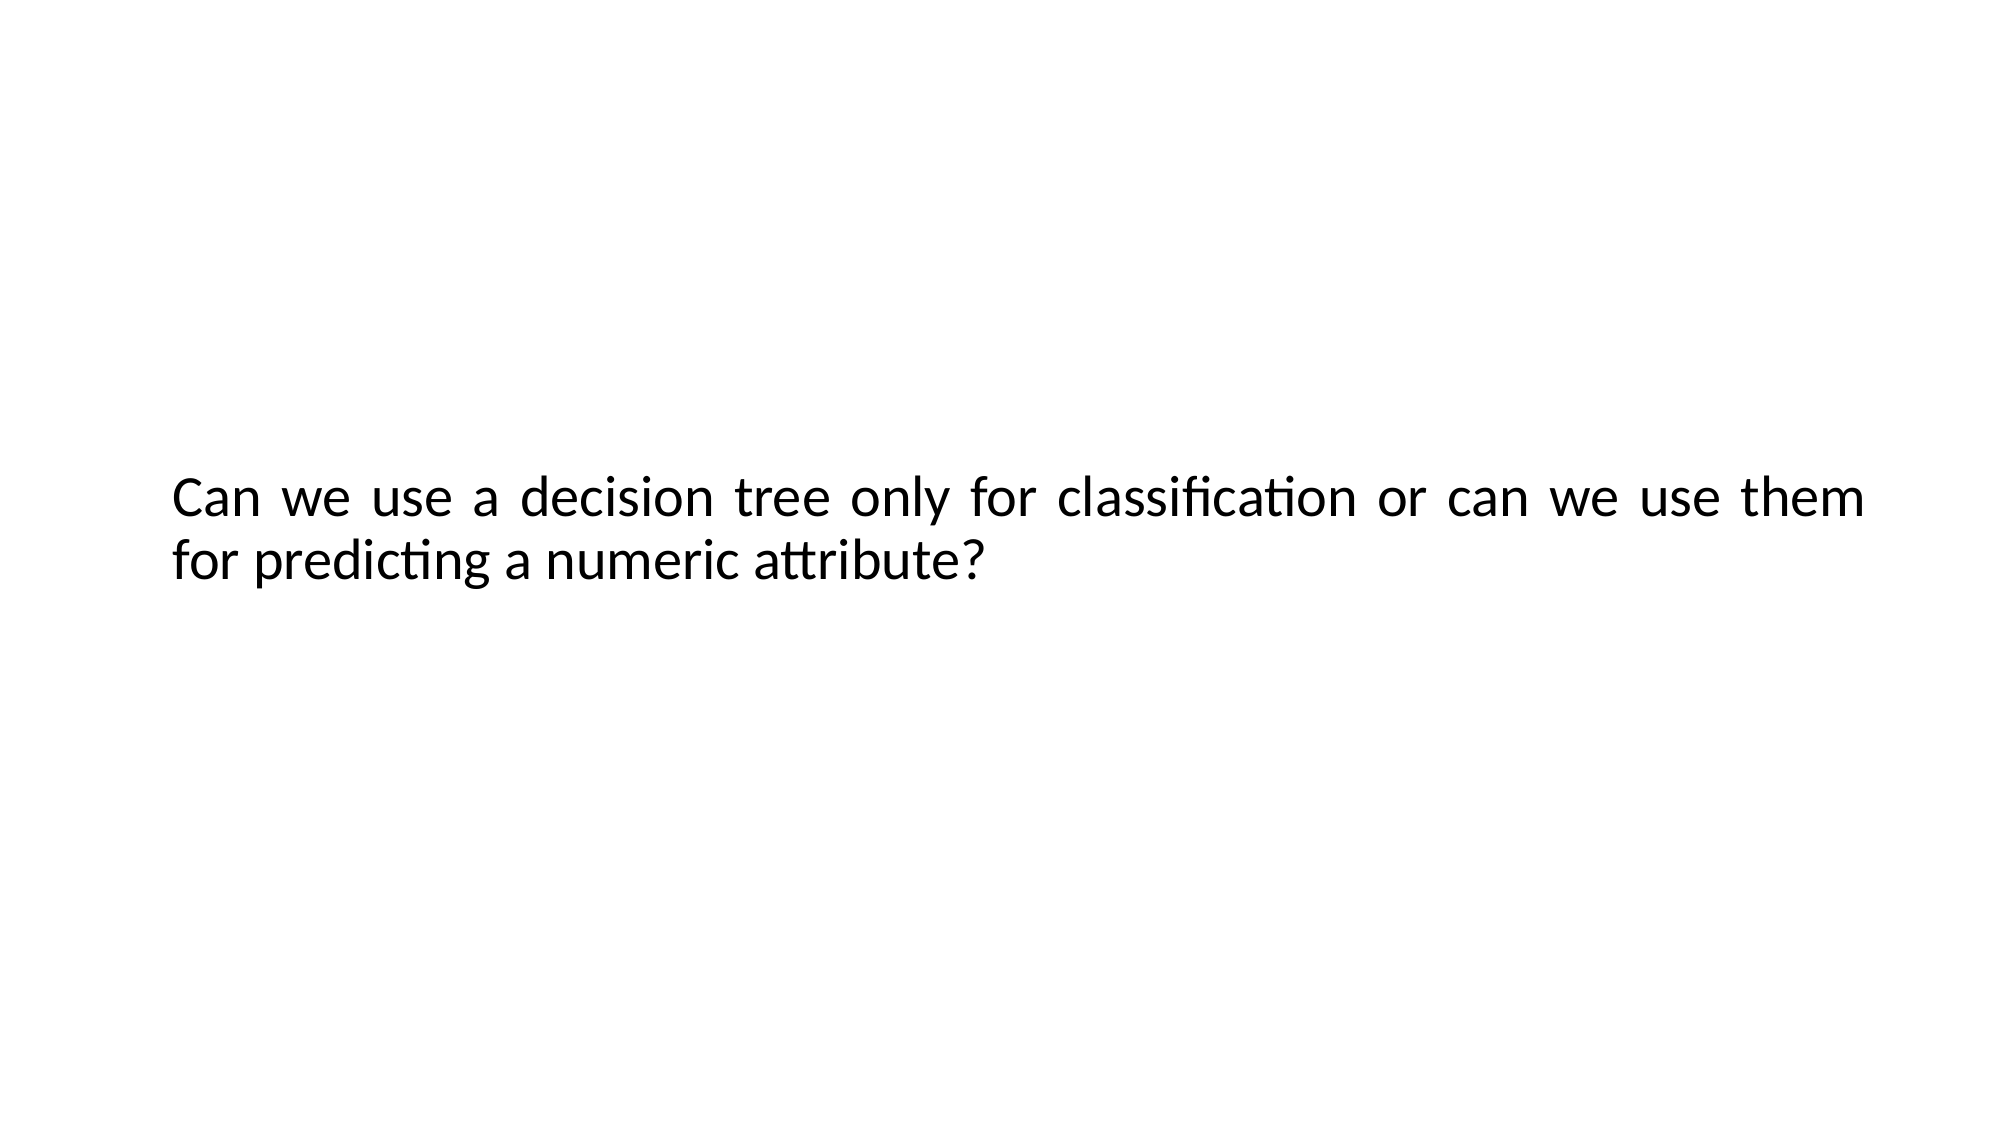

Can we use a decision tree only for classification or can we use them for predicting a numeric attribute?